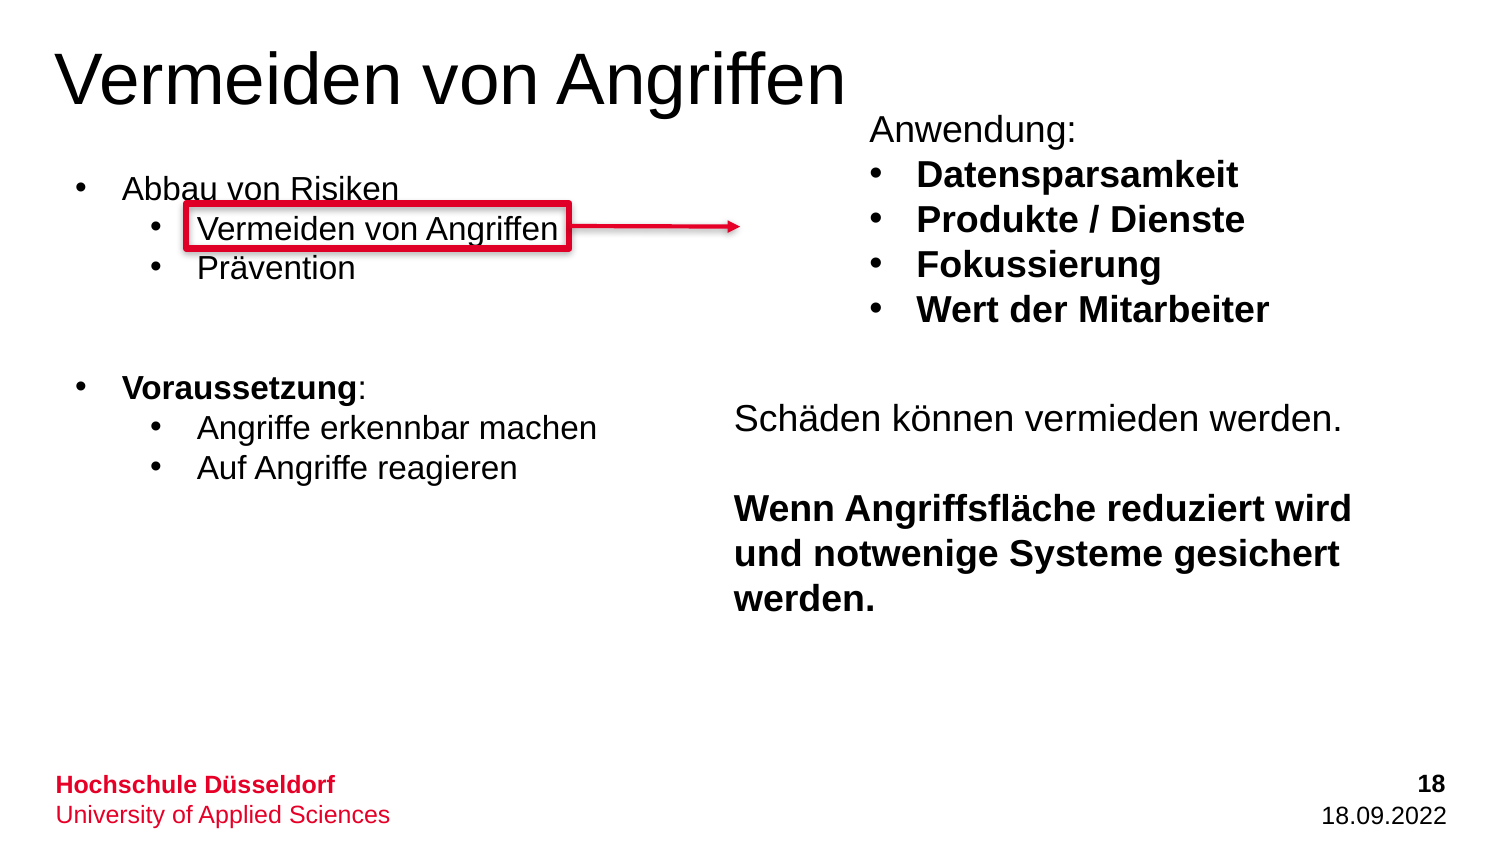

# Vermeiden von Angriffen
Anwendung:
Datensparsamkeit
Produkte / Dienste
Fokussierung
Wert der Mitarbeiter
Abbau von Risiken
Vermeiden von Angriffen
Prävention

Voraussetzung:
Angriffe erkennbar machen
Auf Angriffe reagieren

Schäden können vermieden werden.

Wenn Angriffsfläche reduziert wird und notwenige Systeme gesichert werden.

18

18.09.2022